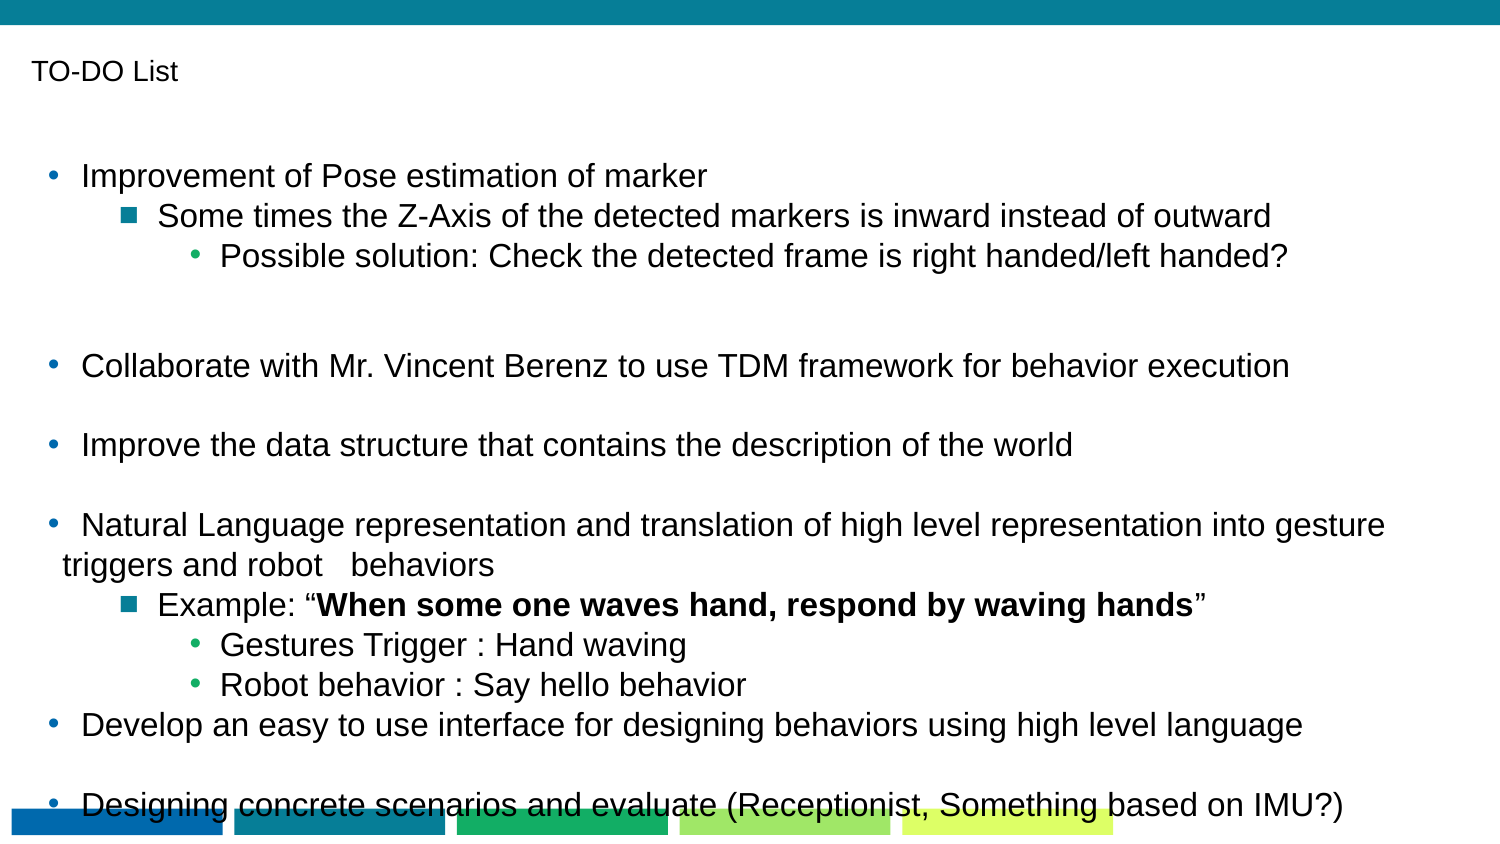

# TO-DO List
  Improvement of Pose estimation of marker
  Some times the Z-Axis of the detected markers is inward instead of outward
  Possible solution: Check the detected frame is right handed/left handed?

  Collaborate with Mr. Vincent Berenz to use TDM framework for behavior execution

  Improve the data structure that contains the description of the world

  Natural Language representation and translation of high level representation into gesture triggers and robot   behaviors
  Example: “When some one waves hand, respond by waving hands”
  Gestures Trigger : Hand waving
  Robot behavior : Say hello behavior
  Develop an easy to use interface for designing behaviors using high level language

  Designing concrete scenarios and evaluate (Receptionist, Something based on IMU?)